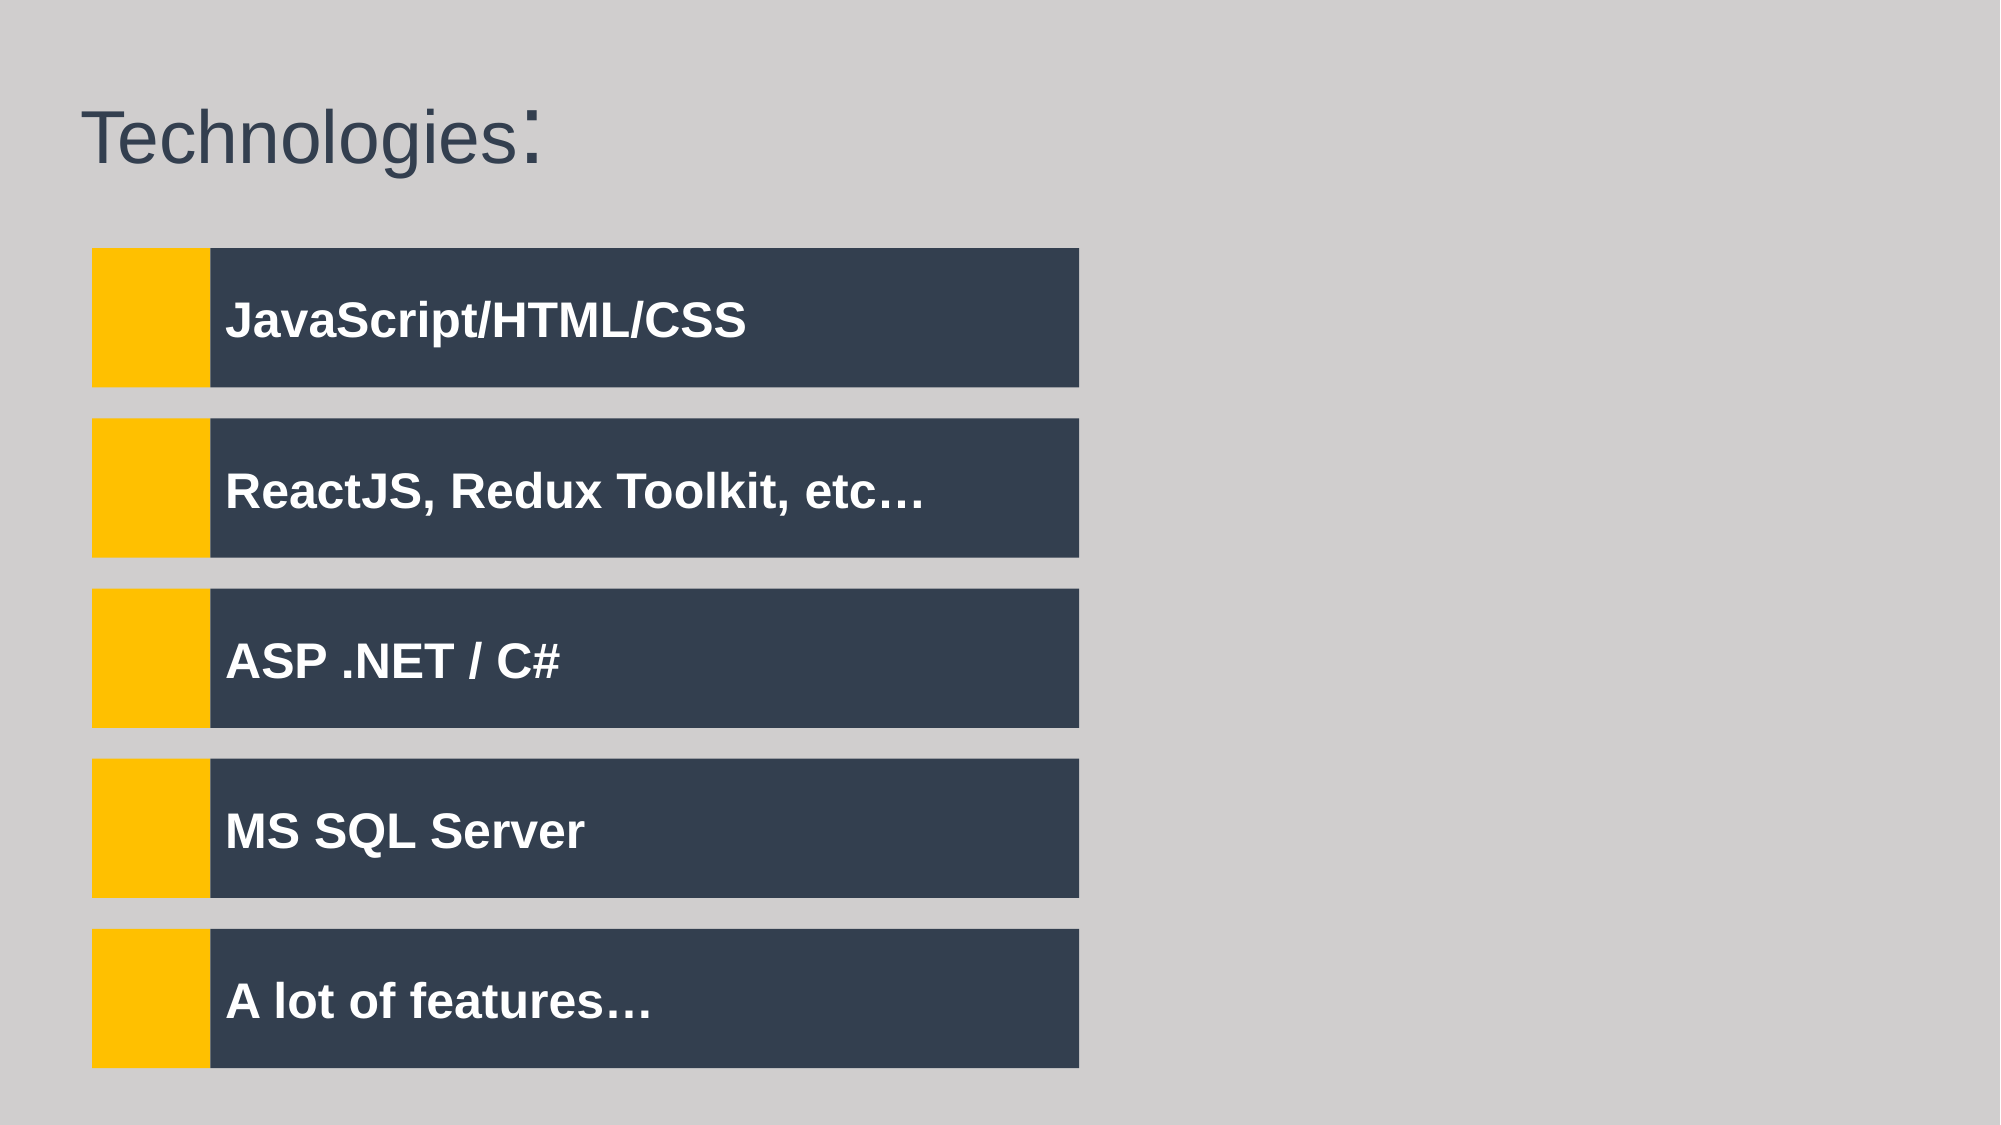

Technologies:

JavaScript/HTML/CSS

ReactJS, Redux Toolkit, etc…

ASP .NET / C#

MS SQL Server

A lot of features…